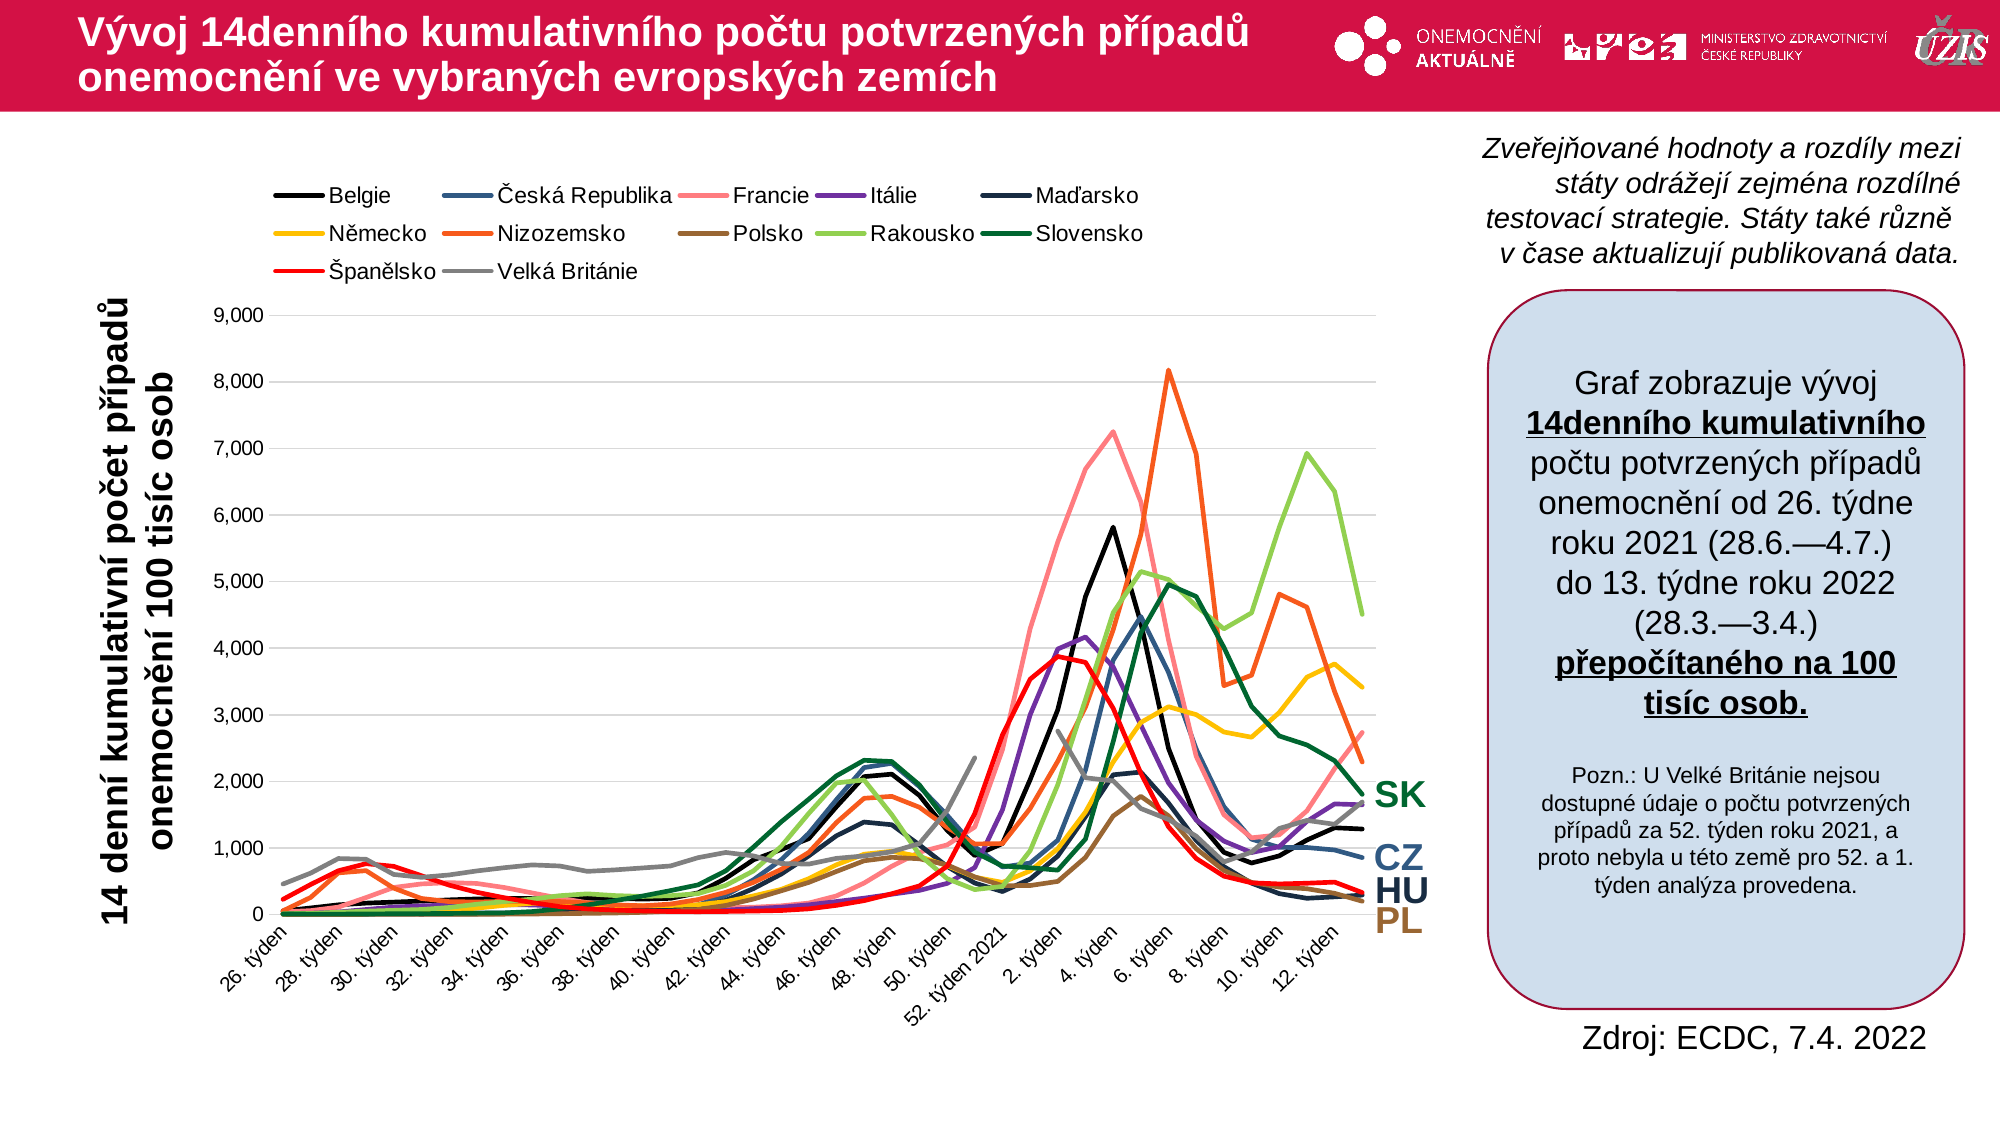

# Vývoj 14denního kumulativního počtu potvrzených případů onemocnění ve vybraných evropských zemích
Zveřejňované hodnoty a rozdíly mezi státy odrážejí zejména rozdílné testovací strategie. Státy také různě
v čase aktualizují publikovaná data.

### Chart

| Category | Belgie | Česká Republika | Francie | Itálie | Maďarsko | Německo | Nizozemsko | Polsko | Rakousko | Slovensko | Španělsko | Velká Británie |
|---|---|---|---|---|---|---|---|---|---|---|---|---|
| 26. týden | 56.290160764560284 | 16.03712158821927 | 42.04086332699824 | 17.33860161235414 | 6.469095839450143 | 11.092178455872807 | 58.26770341779173 | 3.859514921411582 | 14.739810881036243 | 11.35973665931765 | 229.71475862288105 | 460.01708819190543 |
| 27. týden | 100.52558312301909 | 22.24624621479513 | 61.03812857641455 | 22.14398138423374 | 5.087247835770128 | 11.977147924005315 | 258.04843118674995 | 3.106053305354441 | 19.39094022916811 | 8.483158182683987 | 452.5737792550397 | 623.8522695821472 |
| 28. týden | 148.00684577224965 | 27.800794450015097 | 113.08638700743325 | 40.47685731784559 | 6.162018505299029 | 17.665722045927726 | 627.3874291005903 | 3.1323981171046906 | 36.91693487430267 | 8.226648000054235 | 658.957901627829 | 843.118065048118 |
| 29. týden | 172.95815816788803 | 27.71663462826934 | 256.6391052577728 | 77.36057826055581 | 7.400563753041857 | 26.147481051643368 | 661.0968724265888 | 3.6013357662591354 | 53.09477608519611 | 9.765709095832754 | 765.835582205538 | 831.6913597078502 |
| 30. týden | 188.0764838003062 | 23.789176280134008 | 407.9472947620964 | 113.83015795984166 | 8.004482510205715 | 33.847677347731114 | 398.51018966732033 | 4.304742239990802 | 64.98099553042198 | 13.485106743964177 | 726.0131460307686 | 604.6676879146818 |
| 31. týden | 204.16682577648484 | 22.386512584371392 | 461.2150977055689 | 132.46148385835042 | 7.66669744263949 | 43.20598899239865 | 243.7500664221947 | 5.105624517198394 | 77.72104548400057 | 15.390610957785205 | 585.2560773423585 | 561.1750937553312 |
| 32. týden | 222.1230919839895 | 23.246812984439128 | 481.070946058759 | 143.05645761219102 | 8.78241175672187 | 63.11539721704277 | 196.16161575543074 | 6.172589393083507 | 107.49276715682528 | 18.13893434310399 | 443.60744580893 | 595.8680816033967 |
| 33. týden | 235.9135738610919 | 24.17257102364246 | 468.31251997171256 | 147.87692755083506 | 11.361861363591233 | 98.25806385441886 | 189.74487270922415 | 6.984009594991198 | 156.90259052176233 | 22.811084098145926 | 336.4635640026135 | 656.8658535207454 |
| 34. týden | 242.5441139203155 | 24.51856140193057 | 407.52988671337596 | 150.19242980658026 | 17.636474891412337 | 139.51014607274777 | 199.6083891016474 | 7.803333240423964 | 196.61694377211535 | 27.446589541383613 | 254.45034580173407 | 705.0440286663521 |
| 35. týden | 241.93660370546516 | 28.773307945743845 | 327.14392954413574 | 145.5815455174425 | 26.275583892197023 | 169.69169311023973 | 203.85940956198118 | 10.26130417672226 | 233.0283211085776 | 46.37337658827899 | 181.9992447490857 | 746.7000043770291 |
| 36. týden | 238.84698032708351 | 40.8175135466922 | 246.32273907142545 | 127.70808132754837 | 34.57690782541548 | 176.0596255874541 | 197.46564500474935 | 14.579218822588187 | 284.9771667746687 | 87.57990521215866 | 121.36029503884996 | 730.5965338190587 |
| 37. týden | 245.04358451855683 | 53.09549643026765 | 180.59656849585866 | 108.43290831375637 | 46.501744301617094 | 160.1001150568525 | 176.57245390443305 | 20.103725846615554 | 312.41208916147554 | 146.4856364374913 | 86.80272760764913 | 650.4597283717718 |
| 38. týden | 244.06288945744132 | 59.29526996553842 | 134.72178995979453 | 90.37500875229672 | 57.884077487485065 | 138.37748134587167 | 147.2519019726171 | 25.654577682393167 | 286.60618550771005 | 210.4482826918105 | 68.35878533985044 | 672.4227464283906 |
| 39. týden | 234.0042560429909 | 72.71408598833415 | 108.5780829936731 | 76.99841425820898 | 68.01762951447184 | 132.38109175677272 | 133.01672805274254 | 34.91741349378096 | 273.6414433150913 | 280.7503948882651 | 56.27198193617619 | 701.5309448977292 |
| 40. týden | 245.06962067062184 | 98.15840542946805 | 93.04337347937208 | 67.07076121239632 | 83.90376360122282 | 137.6704676947006 | 158.98816521648465 | 51.772824051590725 | 285.11198211809284 | 361.0930485190843 | 47.59086409214585 | 731.09315544758 |
| 41. týden | 327.9947649976915 | 146.04534400280383 | 91.96346012912377 | 60.134314556337024 | 117.84604493605933 | 148.33098305402507 | 227.84895205164875 | 77.91741523253853 | 316.1869187773507 | 446.89570460873676 | 44.371096850894396 | 855.8671356714309 |
| 42. týden | 545.6396388264985 | 291.45481379686197 | 102.03472906266373 | 68.52444727737175 | 215.51710901839047 | 196.08446461228942 | 335.2504095197582 | 138.51048225811286 | 440.565307698046 | 657.9852627571217 | 48.67679608821098 | 934.4464886742426 |
| 43. týden | 822.9420157536077 | 523.2122607020668 | 112.43873608486344 | 90.65166180964499 | 391.4212419312871 | 282.2691882092103 | 484.2027196765088 | 234.5504934936482 | 656.4271417439534 | 1013.3984429465471 | 54.58815352982618 | 882.4378620920821 |
| 44. týden | 977.6748674759859 | 822.4939379212842 | 132.230710608534 | 112.10652557830214 | 608.883174065968 | 378.6611207938715 | 680.0196580973179 | 357.38581276036246 | 1023.19228352925 | 1392.5204928733226 | 62.28474936964183 | 768.5719261585937 |
| 45. týden | 1141.4162278128592 | 1221.102906983105 | 173.88238920683202 | 147.70925903123006 | 882.4890787946109 | 540.101916498778 | 934.5294019819521 | 484.39678468949137 | 1520.312627793711 | 1732.6713171962779 | 87.66471253837787 | 759.5974737709948 |
| 46. týden | 1620.481425809117 | 1725.4540165228173 | 281.7177532526039 | 197.2469231485304 | 1184.2949187094646 | 749.1182379449874 | 1382.8799342355644 | 648.6250721781979 | 1978.4713378086037 | 2083.7604685928013 | 139.64789690254588 | 845.402818398268 |
| 47. týden | 2072.50374052718 | 2207.9235724086325 | 474.50531055931253 | 247.7419745127754 | 1390.7941900149506 | 907.8716603329425 | 1746.882178085013 | 808.6460932303897 | 2021.8369399433598 | 2318.320708451809 | 210.8651763876806 | 882.0455603914454 |
| 48. týden | 2109.709401828085 | 2272.848199339832 | 726.2053348135425 | 307.49400484441304 | 1349.8096018169151 | 951.8099134640543 | 1776.7657029967108 | 861.2540478144633 | 1500.6295876537906 | 2299.742042367054 | 314.1660420444981 | 944.9401918425842 |
| 49. týden | 1789.4560527110577 | 1922.9116605209738 | 938.4313324247207 | 365.01269049491185 | 1046.3148365642305 | 873.5045443843511 | 1612.2684450485235 | 839.4405436852567 | 900.9597054913884 | 1948.1398706052707 | 432.59178544417597 | 1067.9480797661904 |
| 50. týden | 1266.9799105050668 | 1492.770811578409 | 1047.1015125679335 | 469.59425291334117 | 725.0300577530578 | 735.6392872143279 | 1310.756201965982 | 747.586723036836 | 541.1600231163376 | 1394.1878090604162 | 726.720903265558 | 1563.7469032225351 |
| 51. týden | 887.5116728748425 | 1020.0357417411863 | 1316.2985097968194 | 707.2191089531502 | 474.7415585976228 | 562.1684378019951 | 1061.7900185465128 | 567.0878798111751 | 376.3819696162167 | 936.5919654048382 | 1516.4131860539119 | 2355.1325691031734 |
| 52. týden 2021 | 1067.5343069697044 | 715.7138263085286 | 2476.756759069222 | 1574.274940960561 | 346.7824334568535 | 484.20214669785366 | 1067.6840009685434 | 435.7827035667556 | 424.3425280393445 | 731.3105306774269 | 2698.4712908524343 | None |
| 1. týden 2022 | 2028.2336032993012 | 774.7753189914399 | 4294.384616947753 | 3000.639420666366 | 535.2460293365308 | 657.5864230100431 | 1594.2016080921048 | 437.6505507198483 | 961.828833047375 | 704.8899818665623 | 3535.317107143079 | None |
| 2. týden | 3077.846358930921 | 1118.7832659228745 | 5597.106224376939 | 3988.5641350866363 | 879.7663264318044 | 990.9758244497609 | 2303.8750062113727 | 499.61618243761063 | 1951.070119257653 | 668.0441263473884 | 3877.0835686362047 | 2756.9832163782053 |
| 3. týden | 4777.33882754 | 2172.64190491455 | 6691.744720486339 | 4169.478467740443 | 1471.6374161858007 | 1541.5927654034556 | 3117.5260669415084 | 859.7497590635242 | 3231.1193358456917 | 1136.6149413883393 | 3787.980101838449 | 2055.084947790741 |
| 4. týden | 5819.079986530631 | 3822.118304583559 | 7254.198352542422 | 3719.843475400882 | 2100.1325959928863 | 2292.5434673014784 | 4277.313596343203 | 1482.2513159101745 | 4534.648891413431 | 2598.4298278834995 | 3098.497792663638 | 2008.6390711659235 |
| 5. týden | 4380.313544700602 | 4476.4235142915995 | 6198.218377671278 | 2847.1087106344494 | 2141.1376560131985 | 2885.8337322008565 | 5705.886255905113 | 1777.16567656717 | 5153.035637087881 | 4230.274321150382 | 2124.085097011545 | 1594.0452304466144 |
| 6. týden | 2495.973075147278 | 3638.4348180777915 | 4122.409529999131 | 1978.8071015263736 | 1675.3320478393732 | 3122.2588566716317 | 8178.825494748409 | 1483.9163080127903 | 5032.330966275493 | 4956.637869734235 | 1319.2108933599145 | 1429.553274299127 |
| 7. týden | 1430.77334314607 | 2487.5025002480374 | 2378.7431103904955 | 1422.2297740123452 | 1116.9938029746786 | 3003.261725716194 | 6917.49027794493 | 990.449004637688 | 4635.1200261002505 | 4777.795305973591 | 844.7832608611053 | 1179.0017855310698 |
| 8. týden | 936.8415023206891 | 1622.5733099842817 | 1501.6618485003078 | 1104.7393720290816 | 721.3451297432445 | 2742.637014947002 | 3437.9208833390735 | 664.2053938472957 | 4291.048800458012 | 4014.714156961879 | 578.879924104762 | 791.4679463871387 |
| 9. týden | 775.5648977126373 | 1133.296159628365 | 1153.64008933067 | 932.4666748757173 | 473.03216143751496 | 2663.7075981037656 | 3594.4618394797444 | 484.5601225223429 | 4530.67183878242 | 3127.8851669872124 | 478.76502235857924 | 939.6859937846186 |
| 10. týden | 883.0247760023051 | 1010.5817884317463 | 1197.920993004538 | 1020.5127678907005 | 316.12587959743394 | 3034.384755217746 | 4813.895781637717 | 413.4159583907936 | 5812.743285521821 | 2682.913288748199 | 461.1682760643644 | 1293.9461838176194 |
| 11. týden | 1119.9971533807077 | 1008.5245483446278 | 1558.478362576852 | 1401.0901270605455 | 245.9689446550426 | 3564.516336350009 | 4617.935227660816 | 389.8162760249199 | 6928.666056102956 | 2548.5385973620123 | 471.70435167599237 | 1415.196795209535 |
| 12. týden | 1305.053443541472 | 970.9331612981896 | 2191.8349162753725 | 1662.4601988468162 | 267.68954809066474 | 3764.7358688983145 | 3349.6375286979783 | 320.40033154418694 | 6354.768373758463 | 2311.449899988512 | 488.8870071701512 | 1357.28160369644 |
| 13. týden | 1285.8821569042668 | 856.8124430109428 | 2735.974584514108 | 1649.978954247419 | 293.82182922692465 | 3413.792569000354 | 2291.7595978994214 | 202.07787853029038 | 4507.9442188035055 | 1806.4912833259405 | 332.13039955917077 | 1691.4506571957102 |
Graf zobrazuje vývoj 14denního kumulativního počtu potvrzených případů onemocnění od 26. týdne roku 2021 (28.6.—4.7.)
do 13. týdne roku 2022 (28.3.—3.4.) přepočítaného na 100 tisíc osob.

Pozn.: U Velké Británie nejsou dostupné údaje o počtu potvrzených případů za 52. týden roku 2021, a proto nebyla u této země pro 52. a 1. týden analýza provedena.

14 denní kumulativní počet případů onemocnění 100 tisíc osob
SK
CZ
HU
PL
Zdroj: ECDC, 7.4. 2022